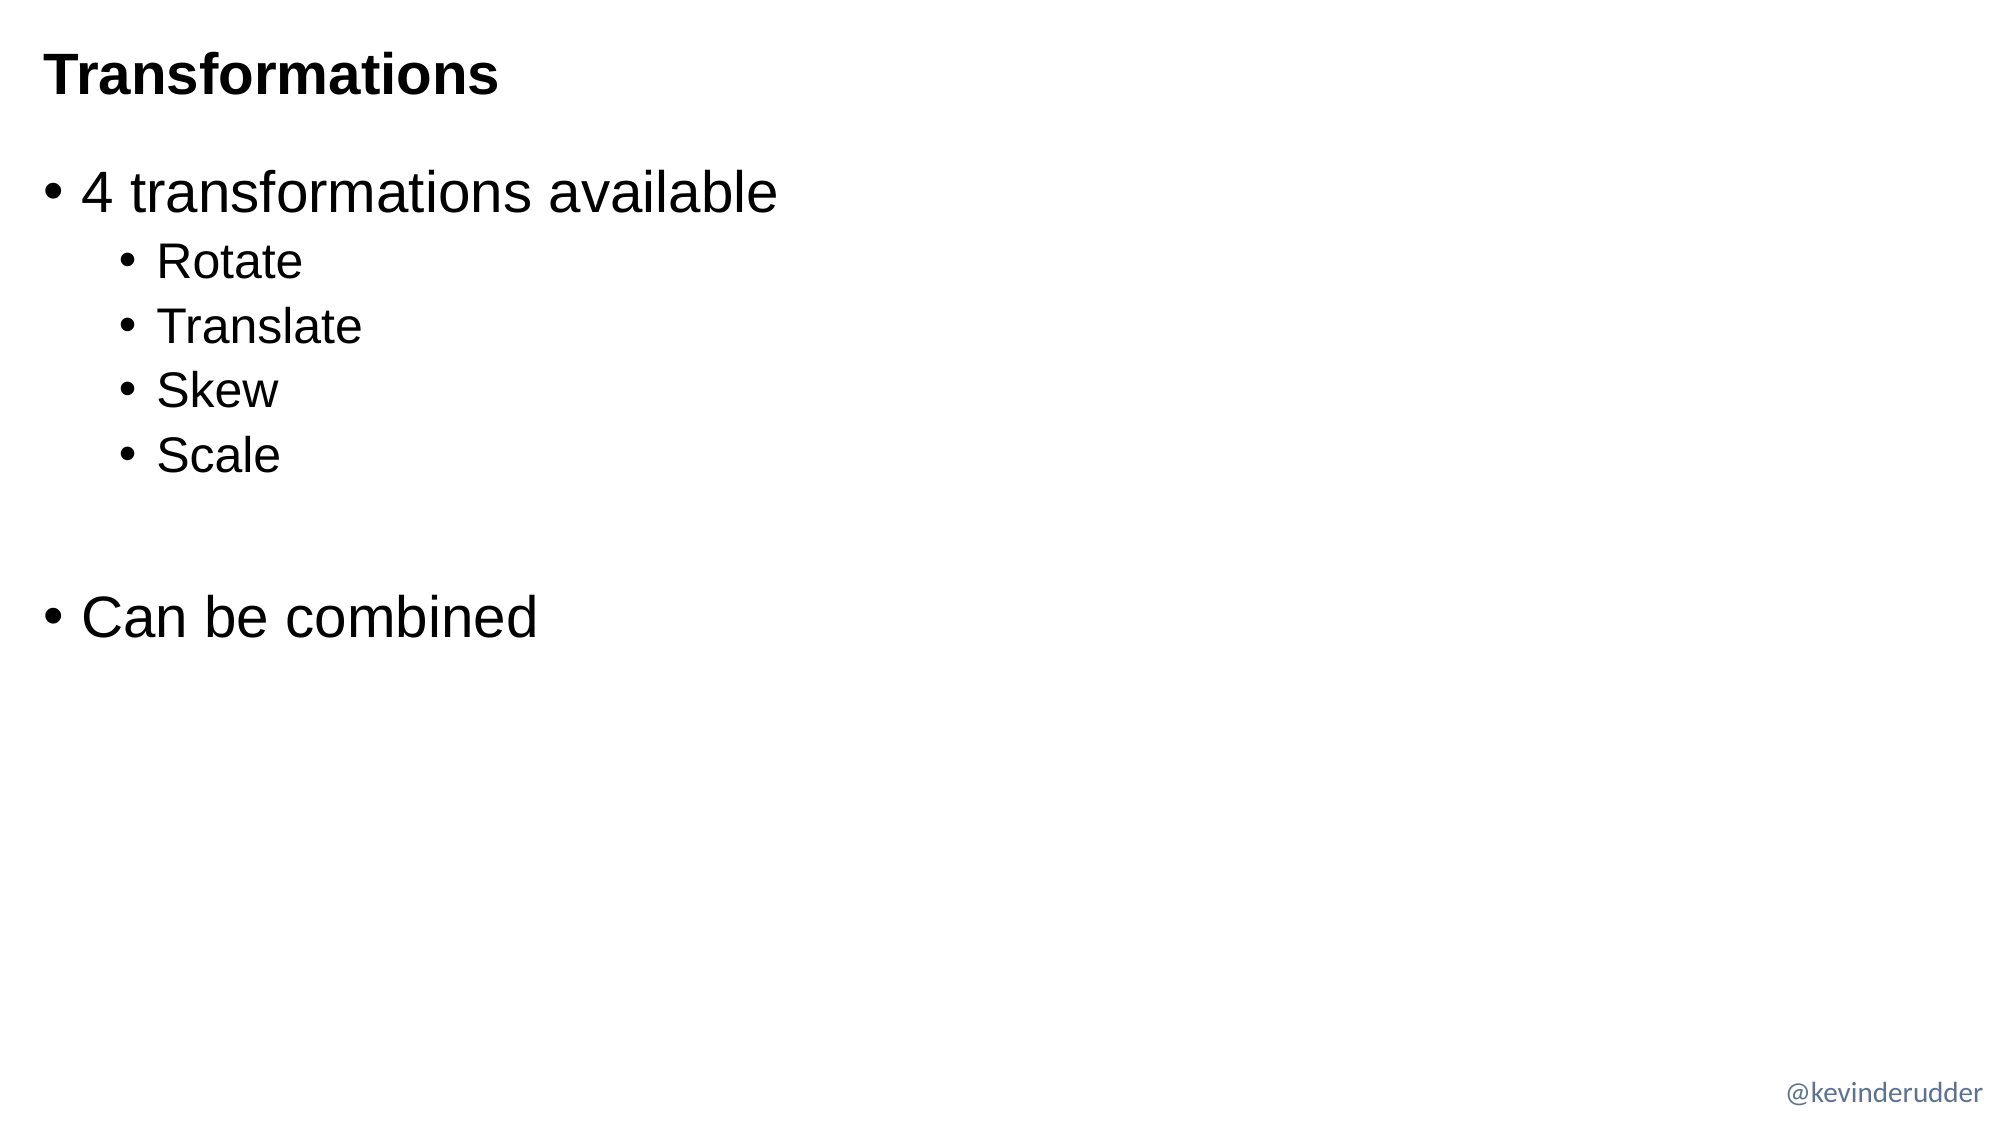

# Transformations
4 transformations available
Rotate
Translate
Skew
Scale

Can be combined